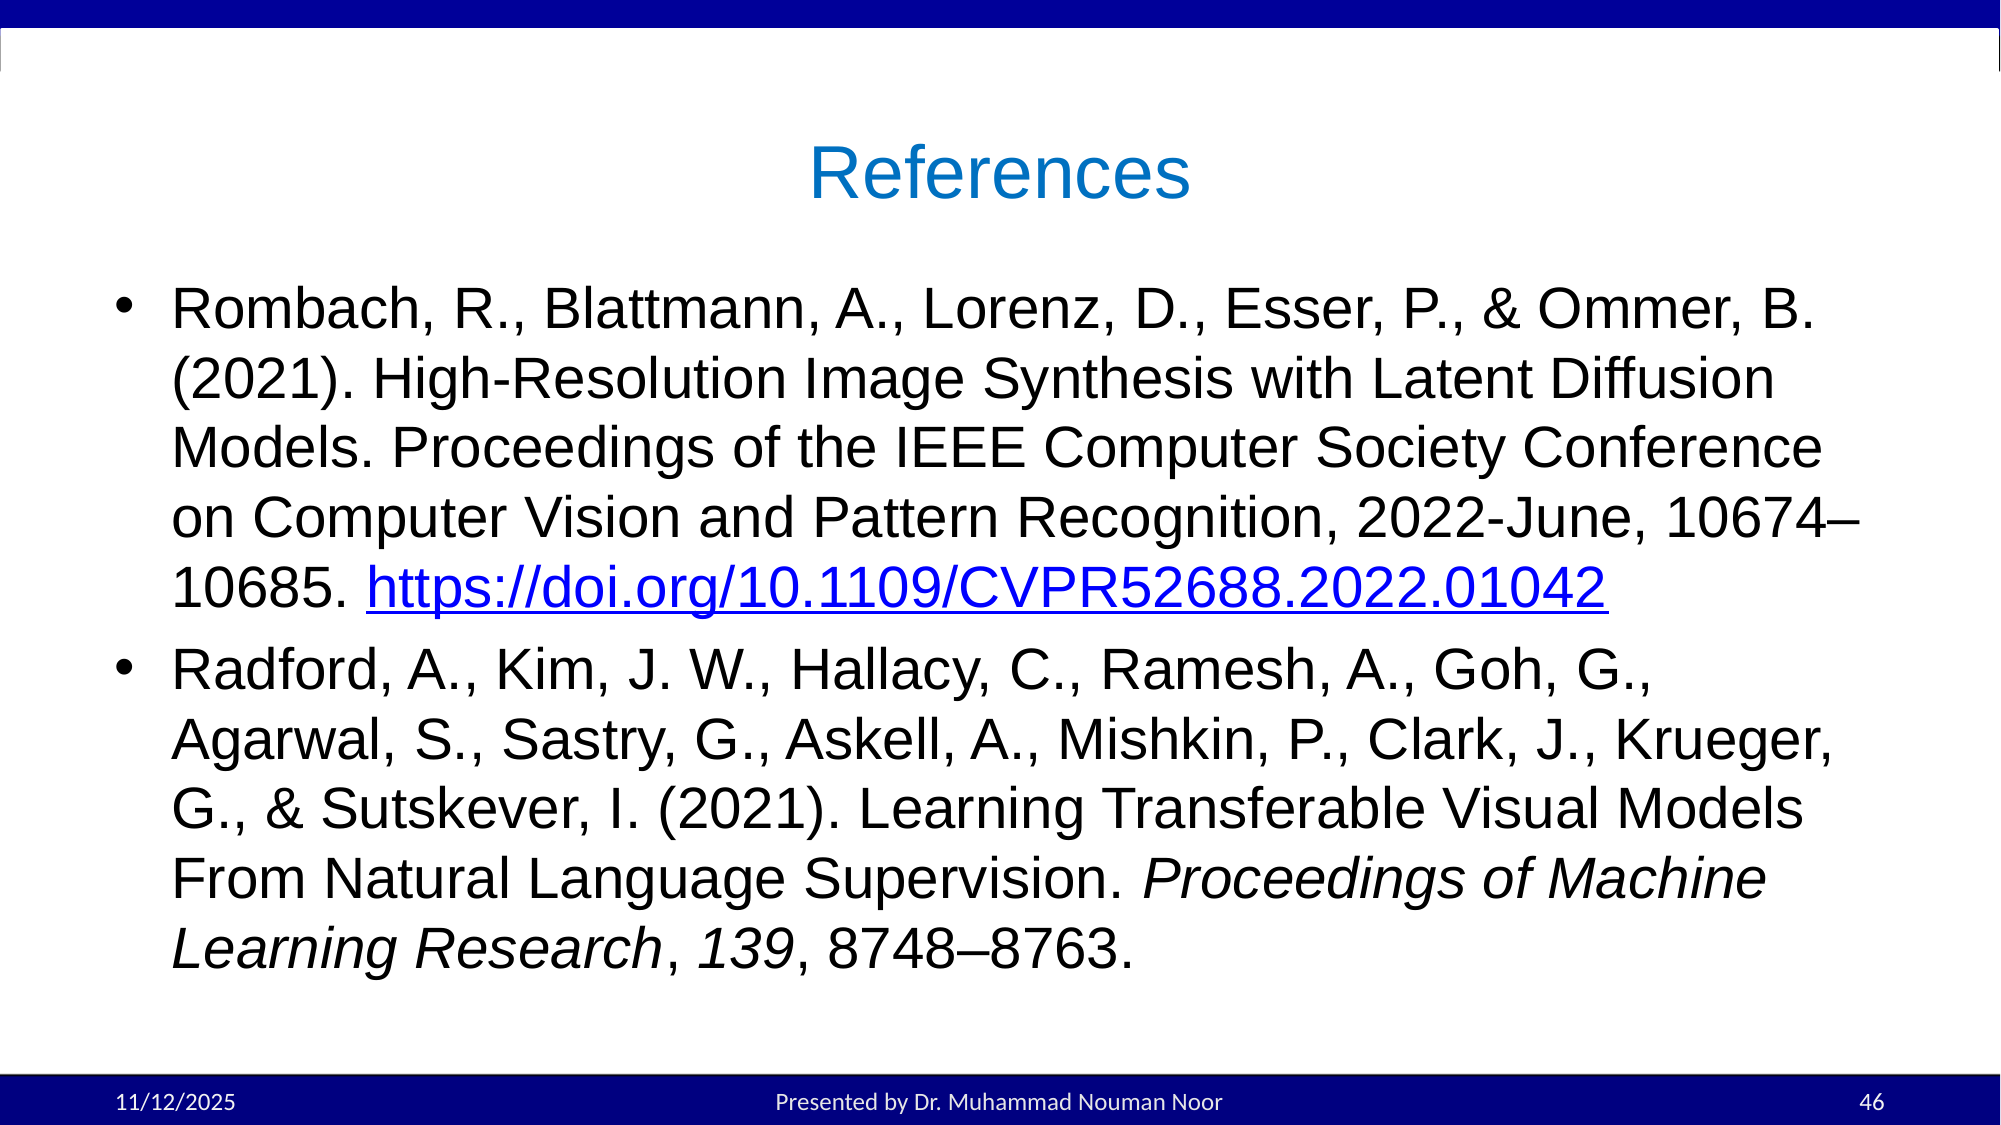

# References
Rombach, R., Blattmann, A., Lorenz, D., Esser, P., & Ommer, B. (2021). High-Resolution Image Synthesis with Latent Diffusion Models. Proceedings of the IEEE Computer Society Conference on Computer Vision and Pattern Recognition, 2022-June, 10674–10685. https://doi.org/10.1109/CVPR52688.2022.01042
Radford, A., Kim, J. W., Hallacy, C., Ramesh, A., Goh, G., Agarwal, S., Sastry, G., Askell, A., Mishkin, P., Clark, J., Krueger, G., & Sutskever, I. (2021). Learning Transferable Visual Models From Natural Language Supervision. Proceedings of Machine Learning Research, 139, 8748–8763.

11/12/2025
Presented by Dr. Muhammad Nouman Noor
46